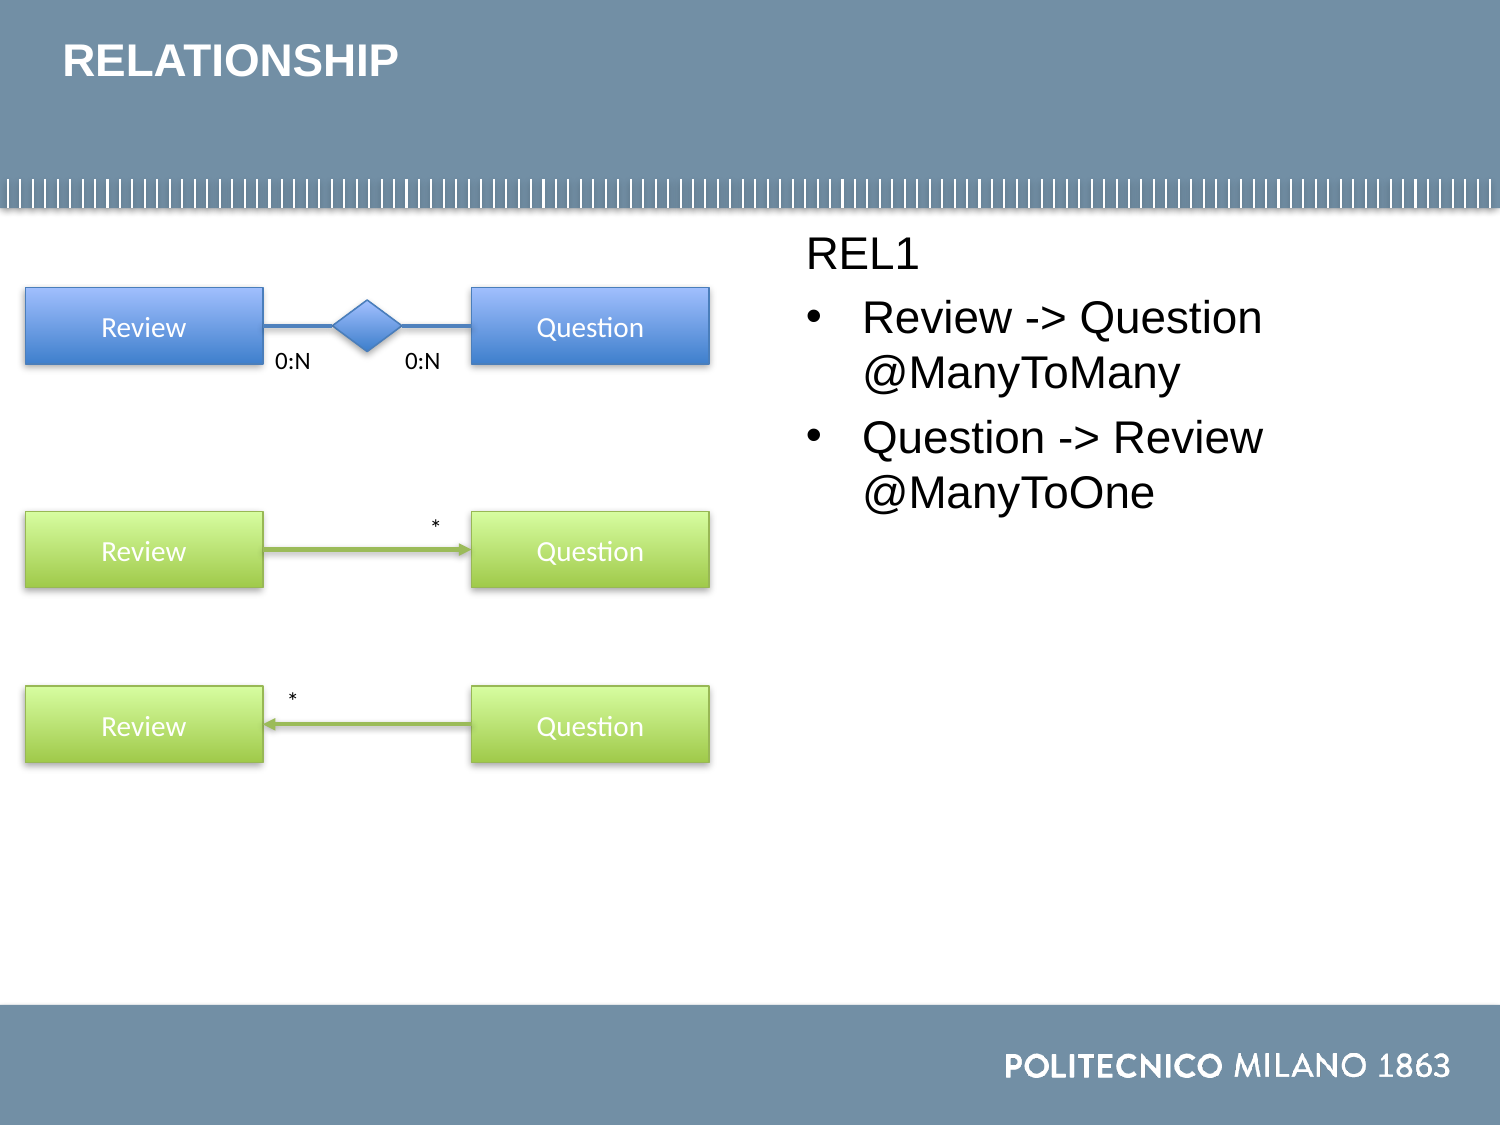

# RELATIONSHIP
REL1
Review -> Question @ManyToMany
Question -> Review @ManyToOne
Review
Question

0:N
0:N
*
Review
Question
*
Review
Question